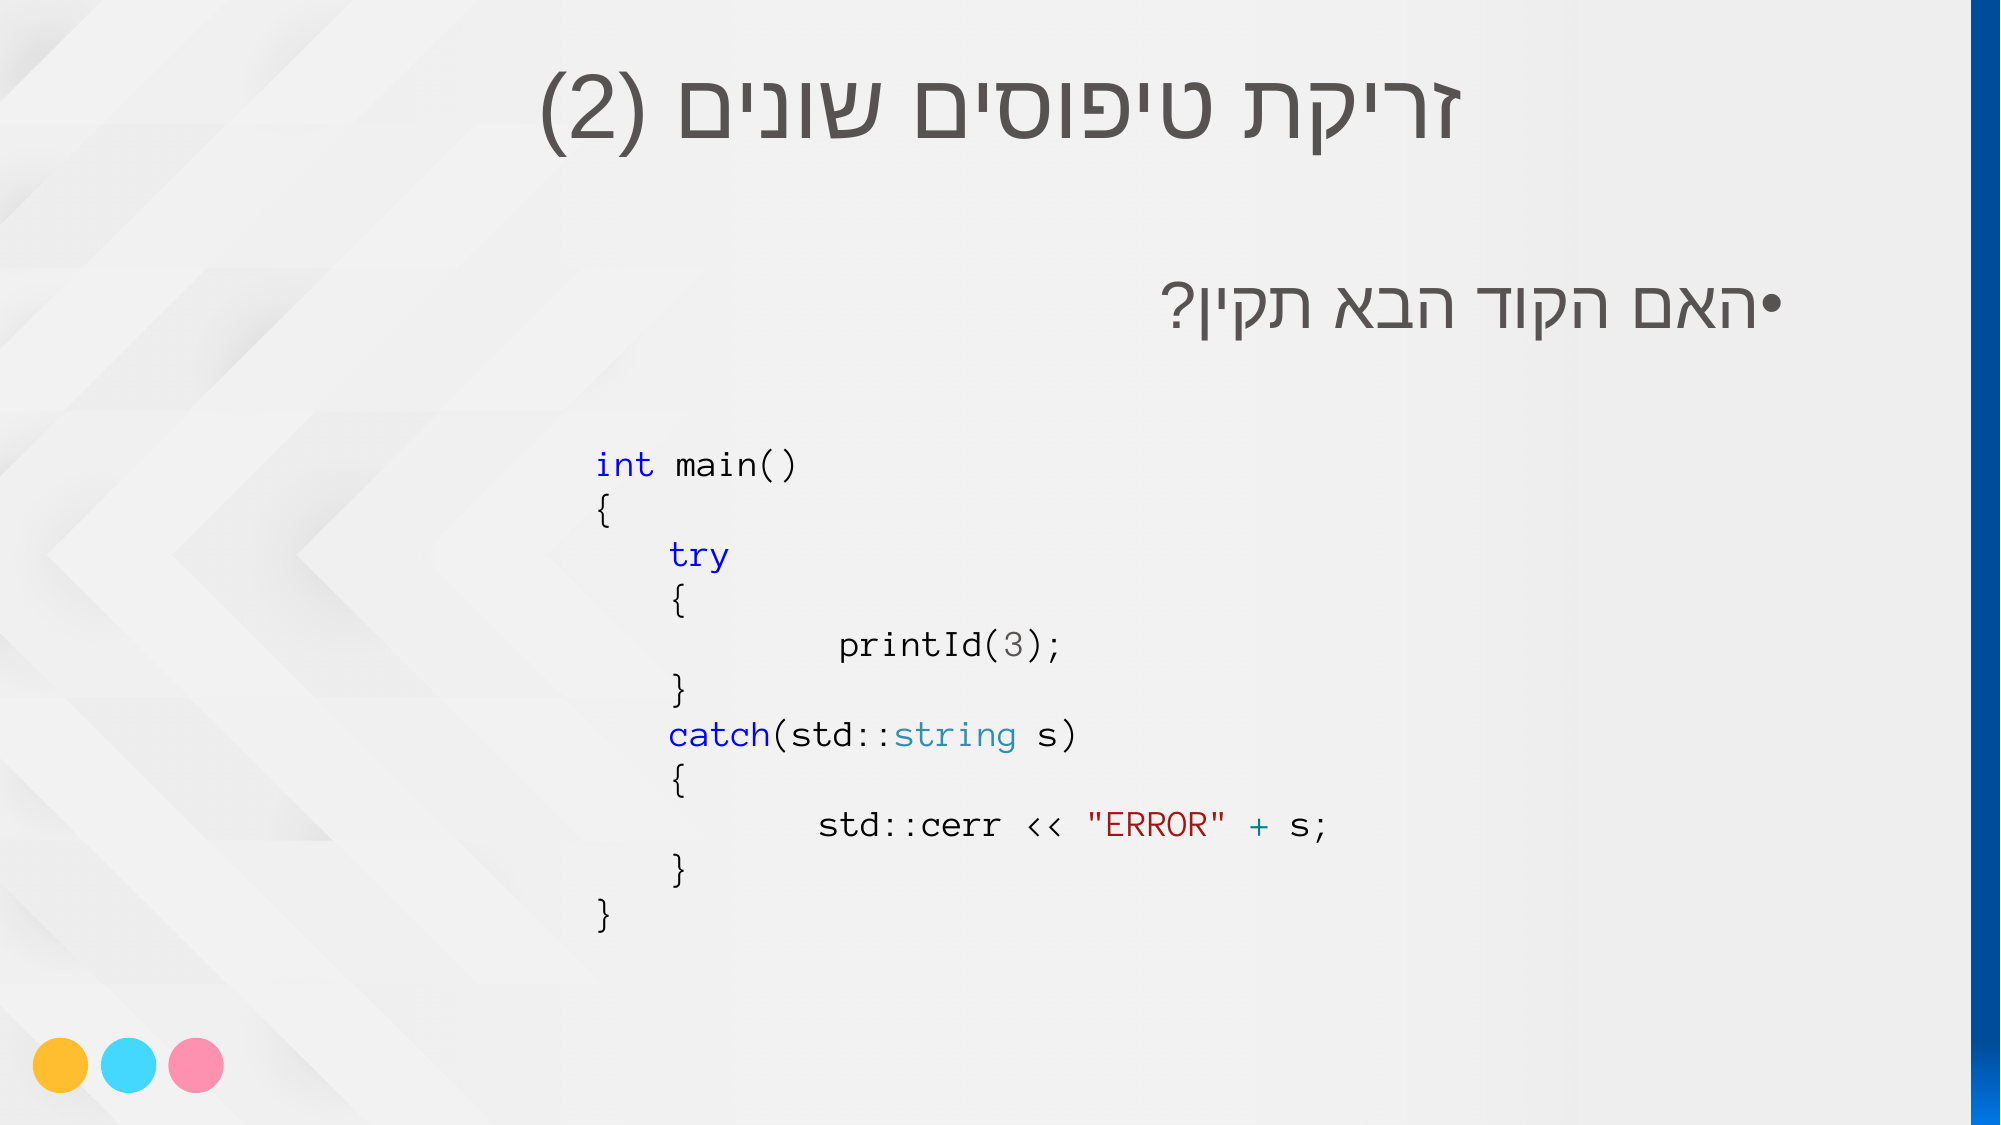

# זריקת טיפוסים שונים (2)
האם הקוד הבא תקין?
int main()
{
try
{
	 printId(3);
}
catch(std::string s)
{
	std::cerr << "ERROR" + s;
}
}